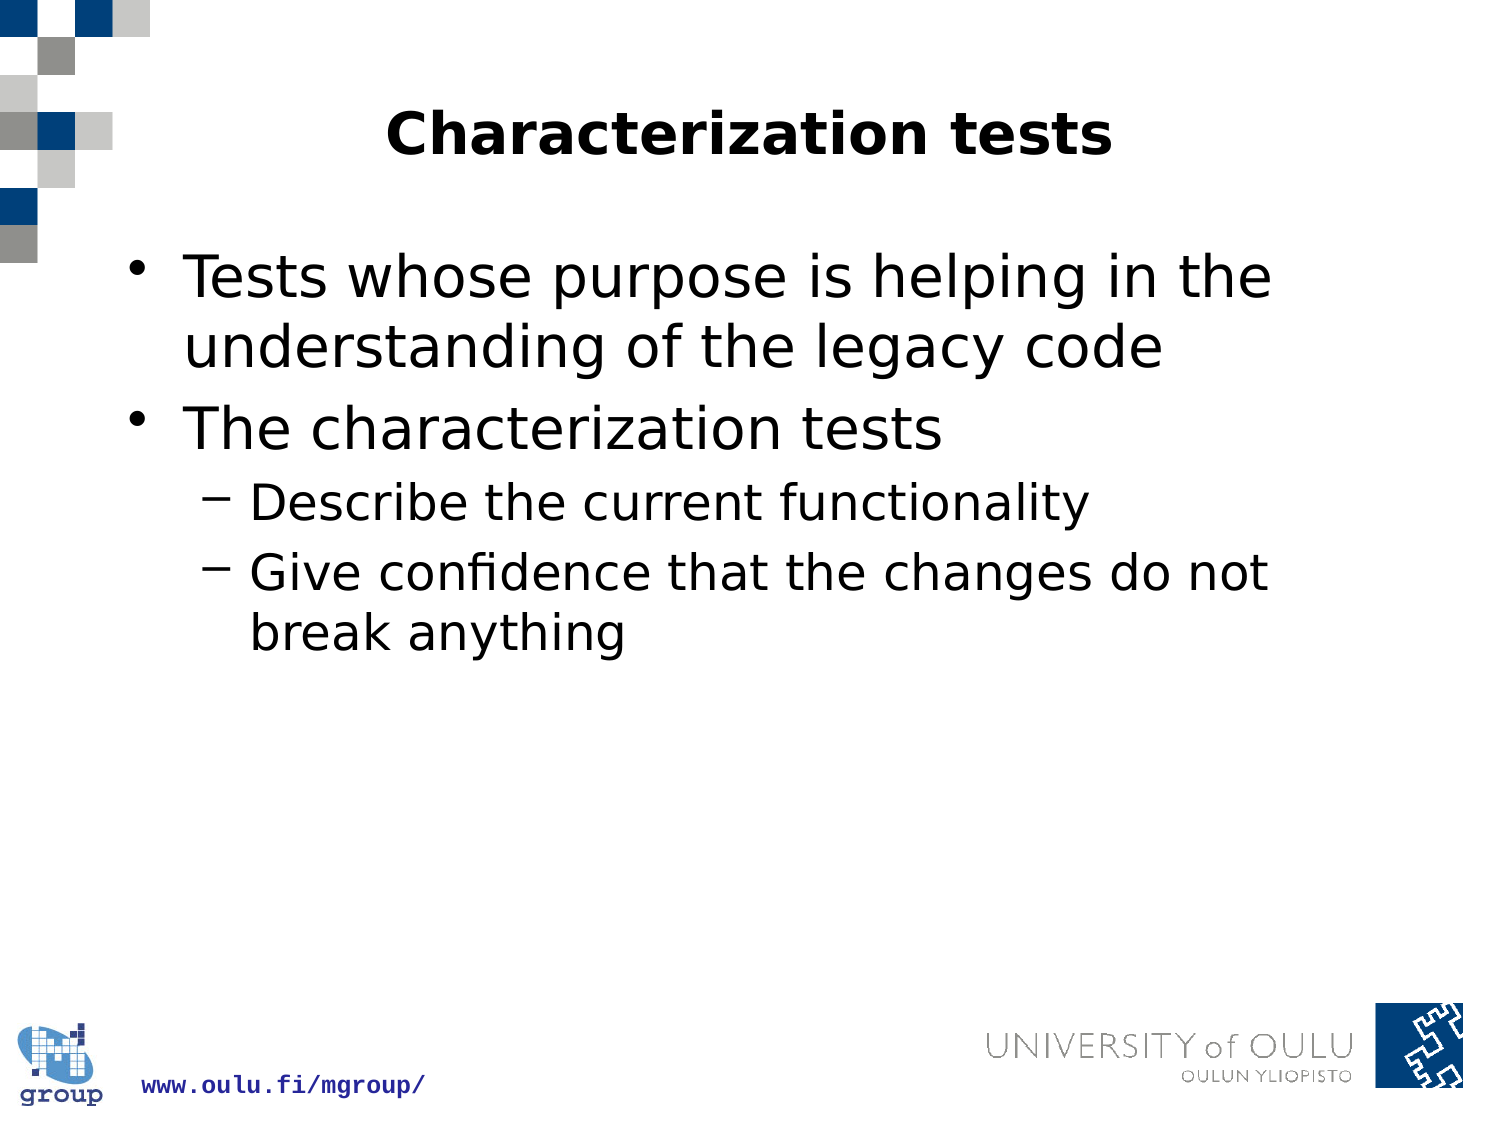

# Characterization tests
Tests whose purpose is helping in the understanding of the legacy code
The characterization tests
Describe the current functionality
Give confidence that the changes do not break anything